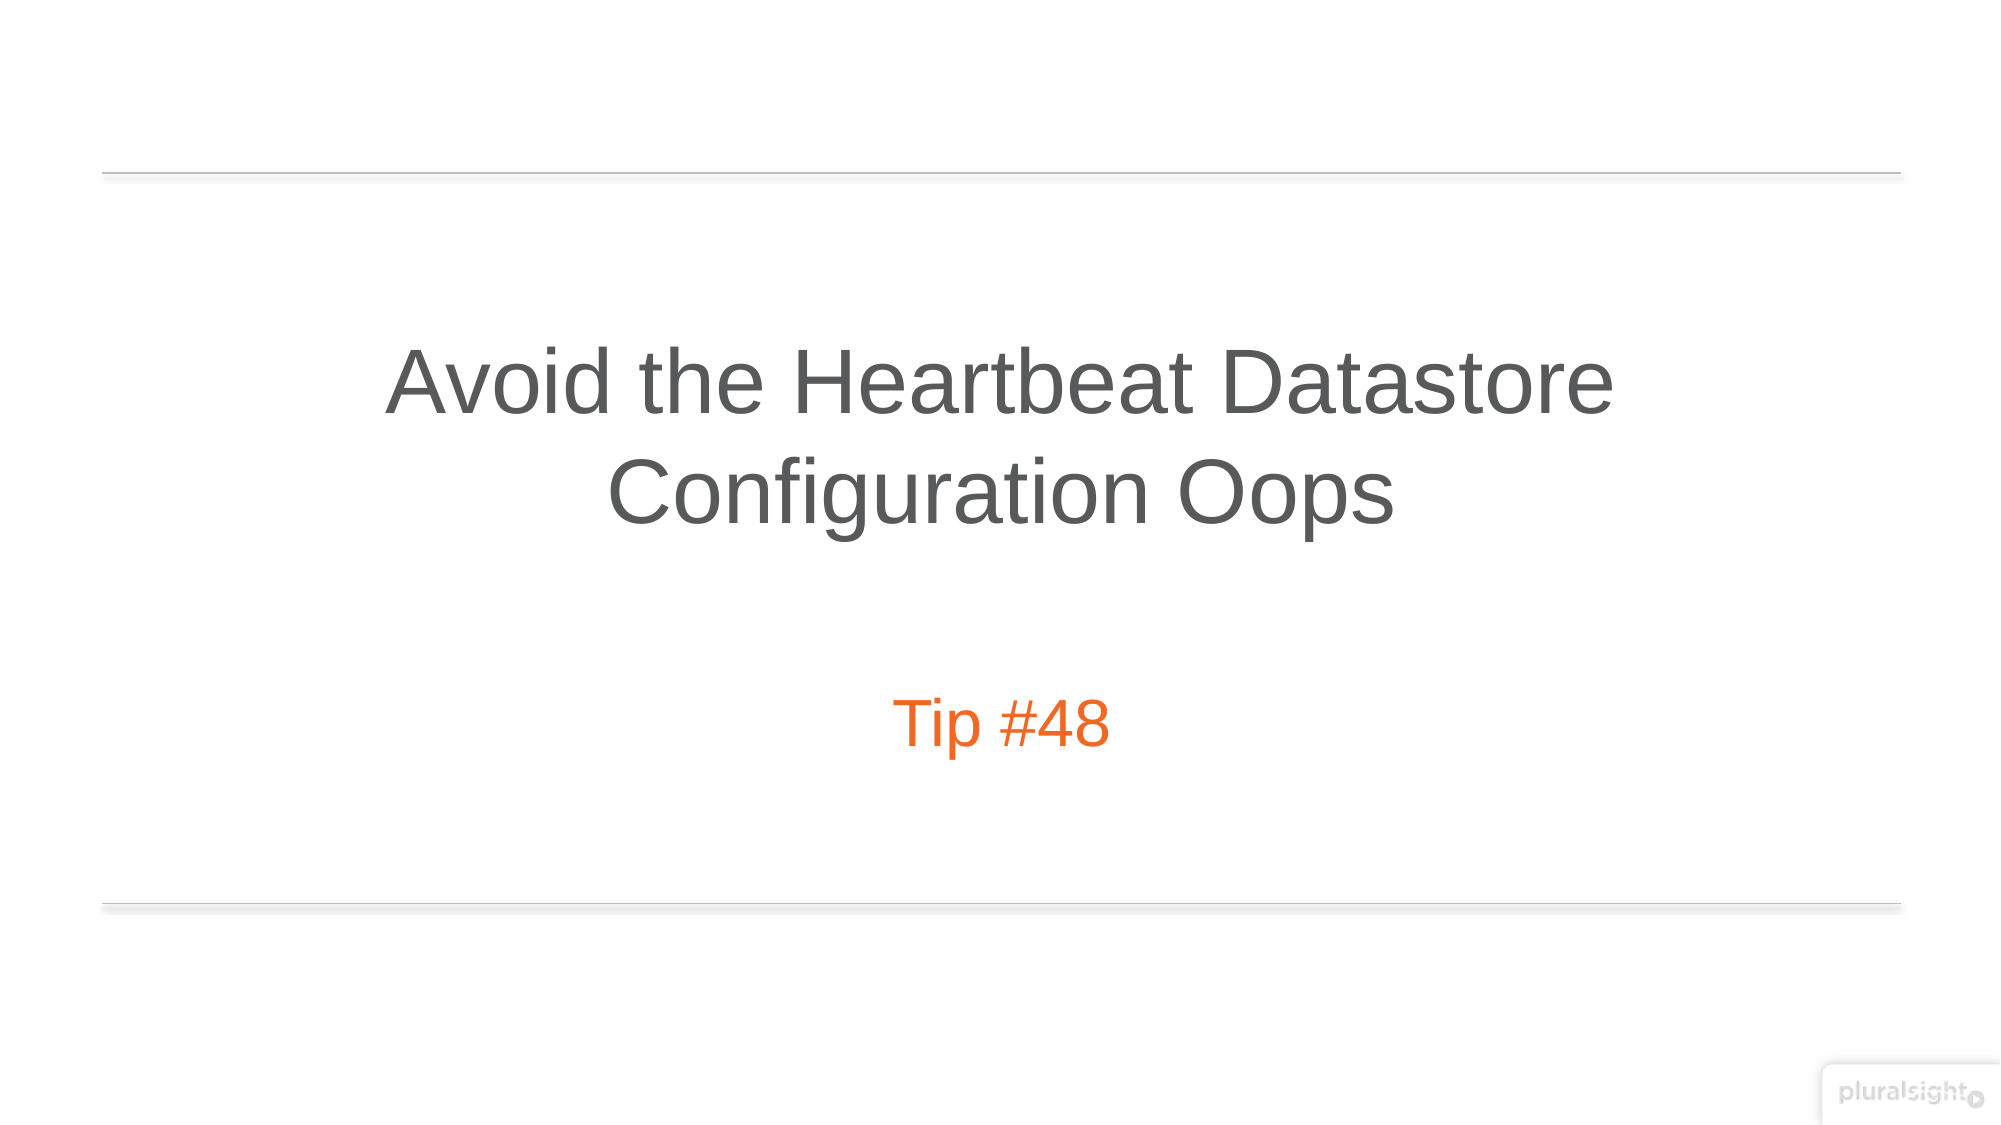

Avoid the Heartbeat Datastore
Configuration Oops

Tip #48